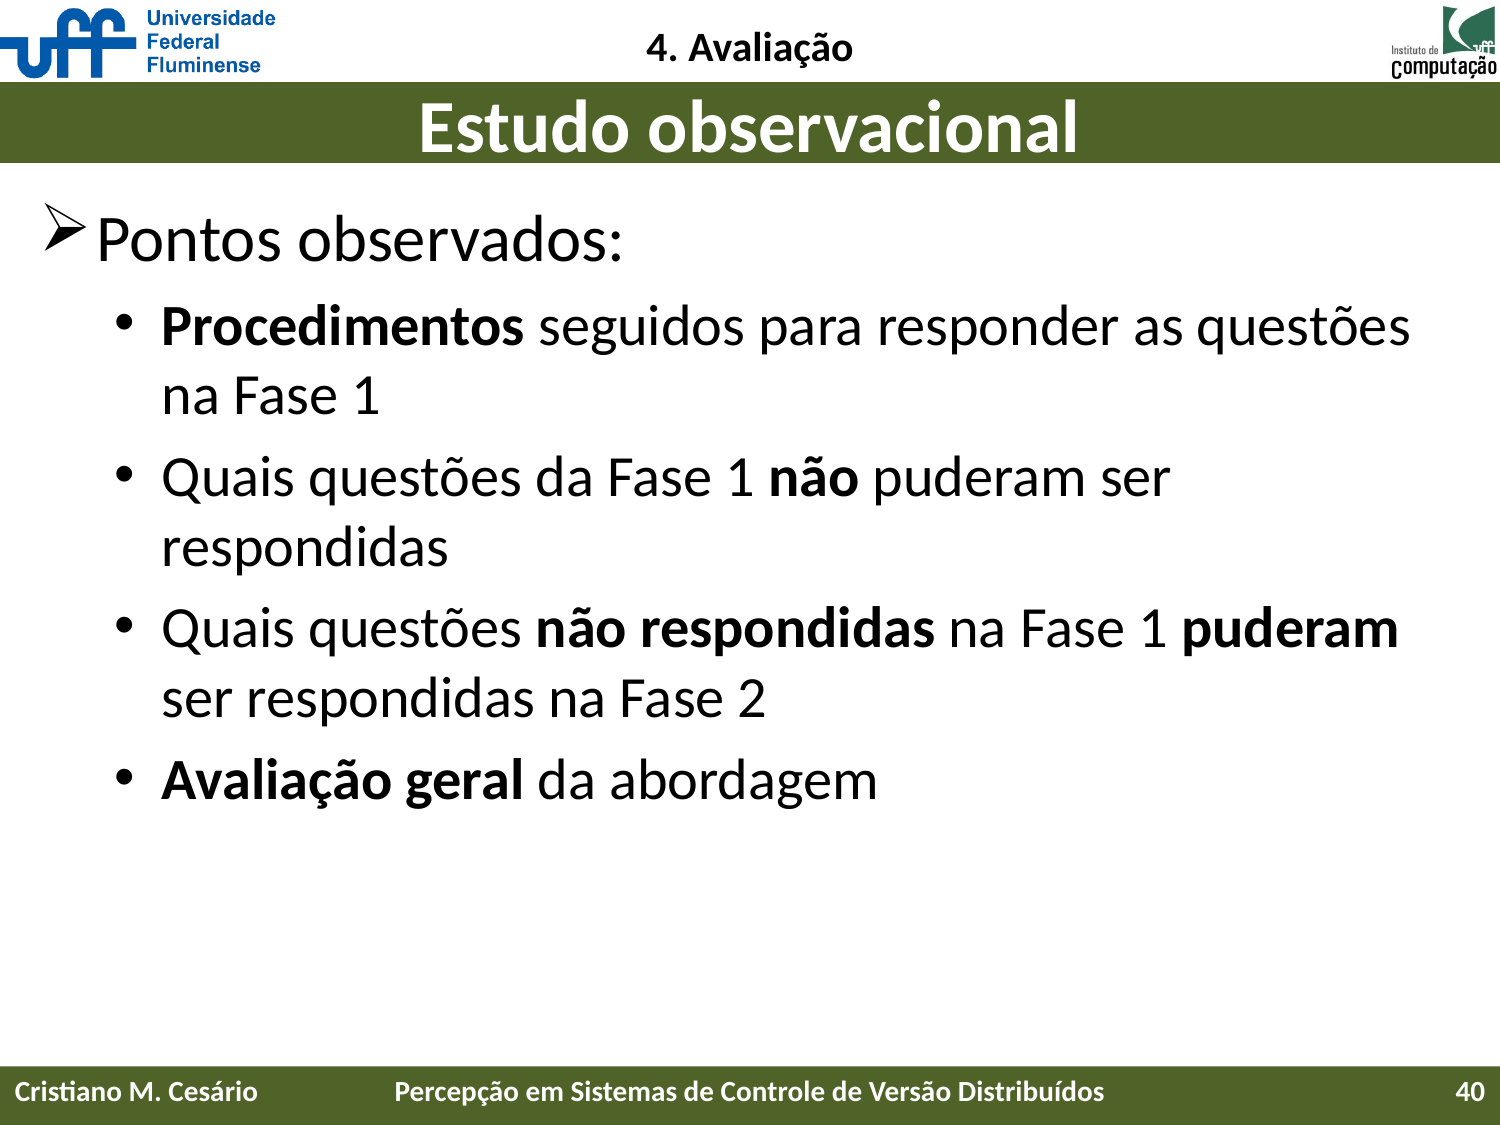

4. Avaliação
# Estudo observacional
Pontos observados:
Procedimentos seguidos para responder as questões na Fase 1
Quais questões da Fase 1 não puderam ser respondidas
Quais questões não respondidas na Fase 1 puderam ser respondidas na Fase 2
Avaliação geral da abordagem
Cristiano M. Cesário
Percepção em Sistemas de Controle de Versão Distribuídos
40